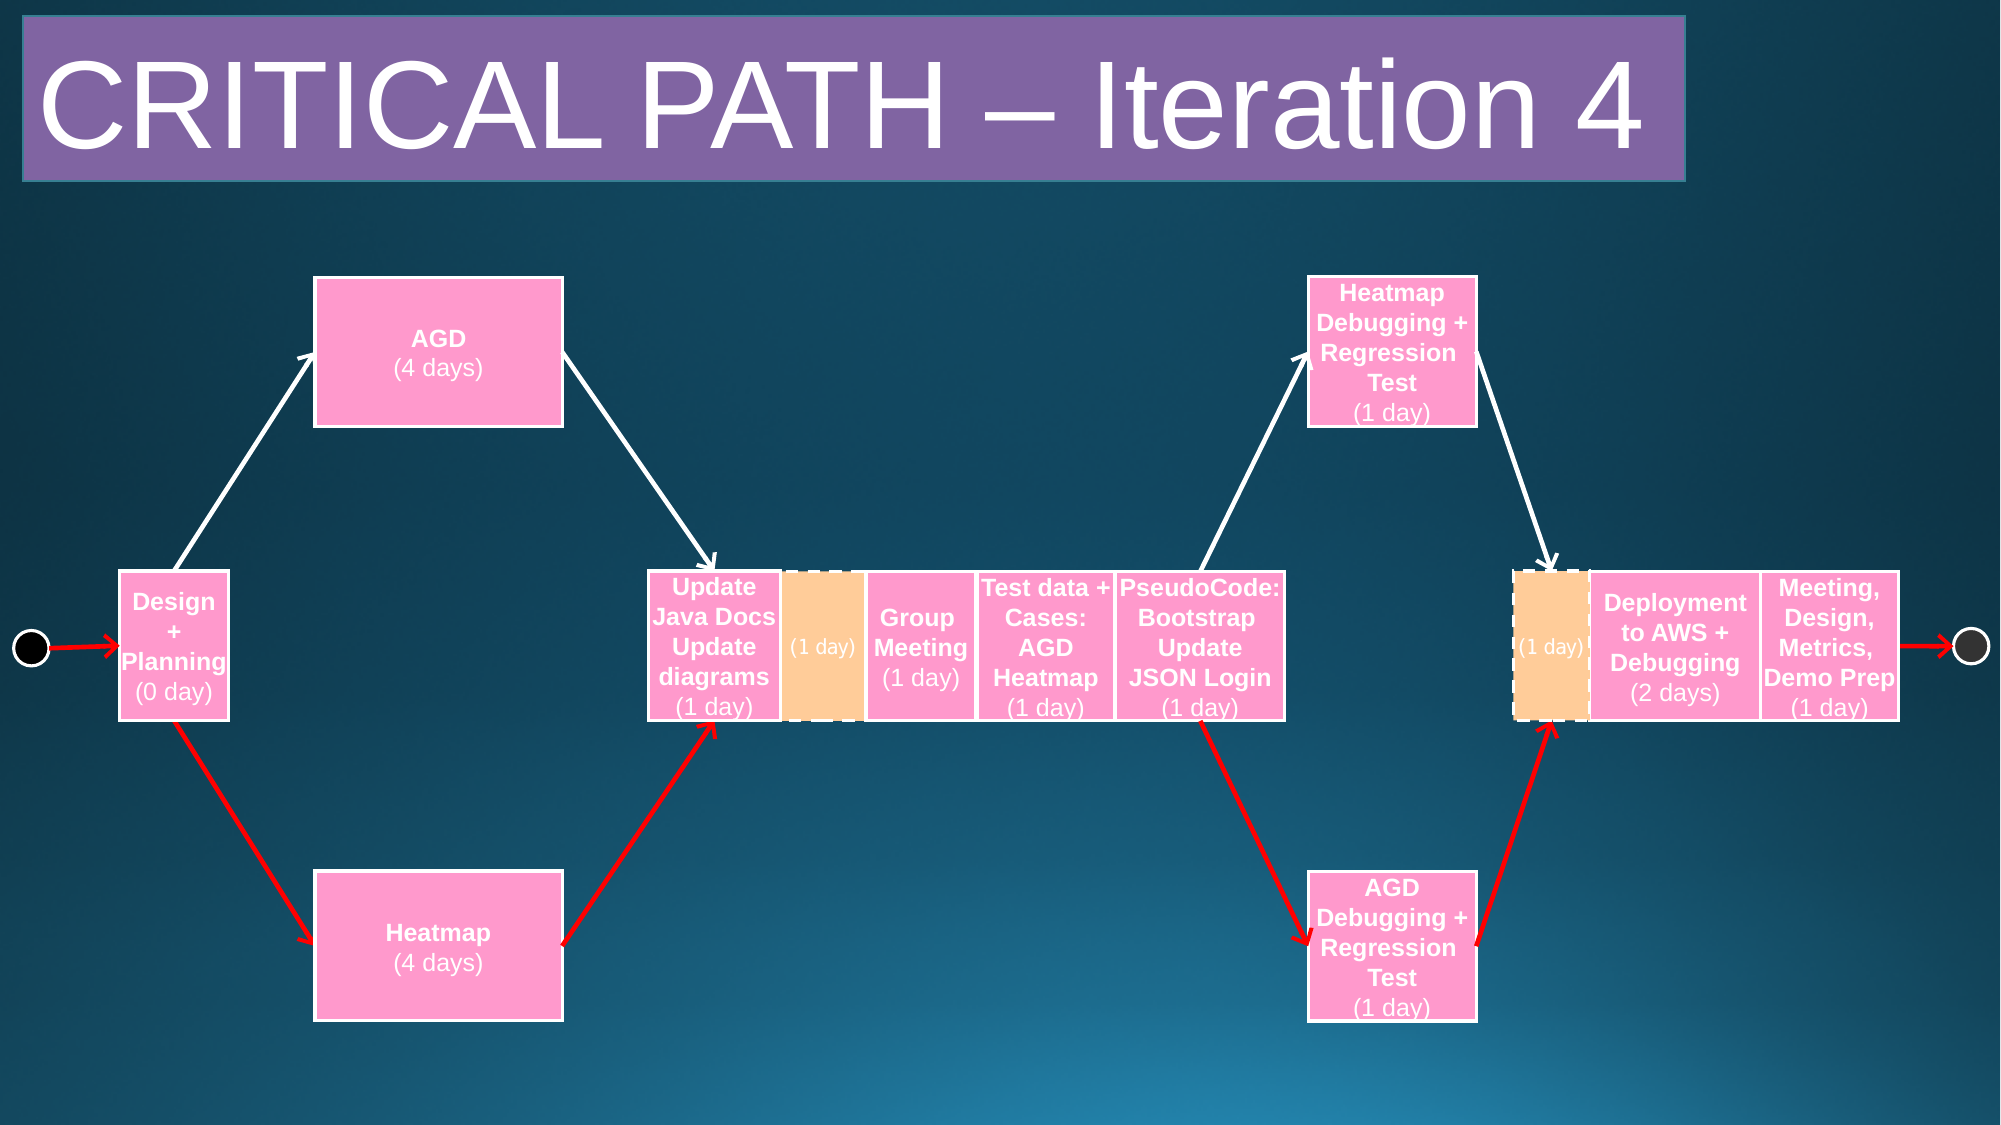

CRITICAL PATH – Iteration 4
Heatmap
Debugging +
Regression
Test
(1 day)
AGD
(4 days)
Design
+
Planning
(0 day)
Update
Java Docs
Update
diagrams
(1 day)
(1 day)
(1 day)
Group
Meeting
(1 day)
PseudoCode:
Bootstrap
Update
JSON Login
(1 day)
Test data +
Cases:
AGD
Heatmap
(1 day)
Deployment
to AWS +
Debugging
(2 days)
Meeting,
Design,
Metrics,
Demo Prep
(1 day)

Heatmap
(4 days)
AGD
Debugging +
Regression
Test
(1 day)